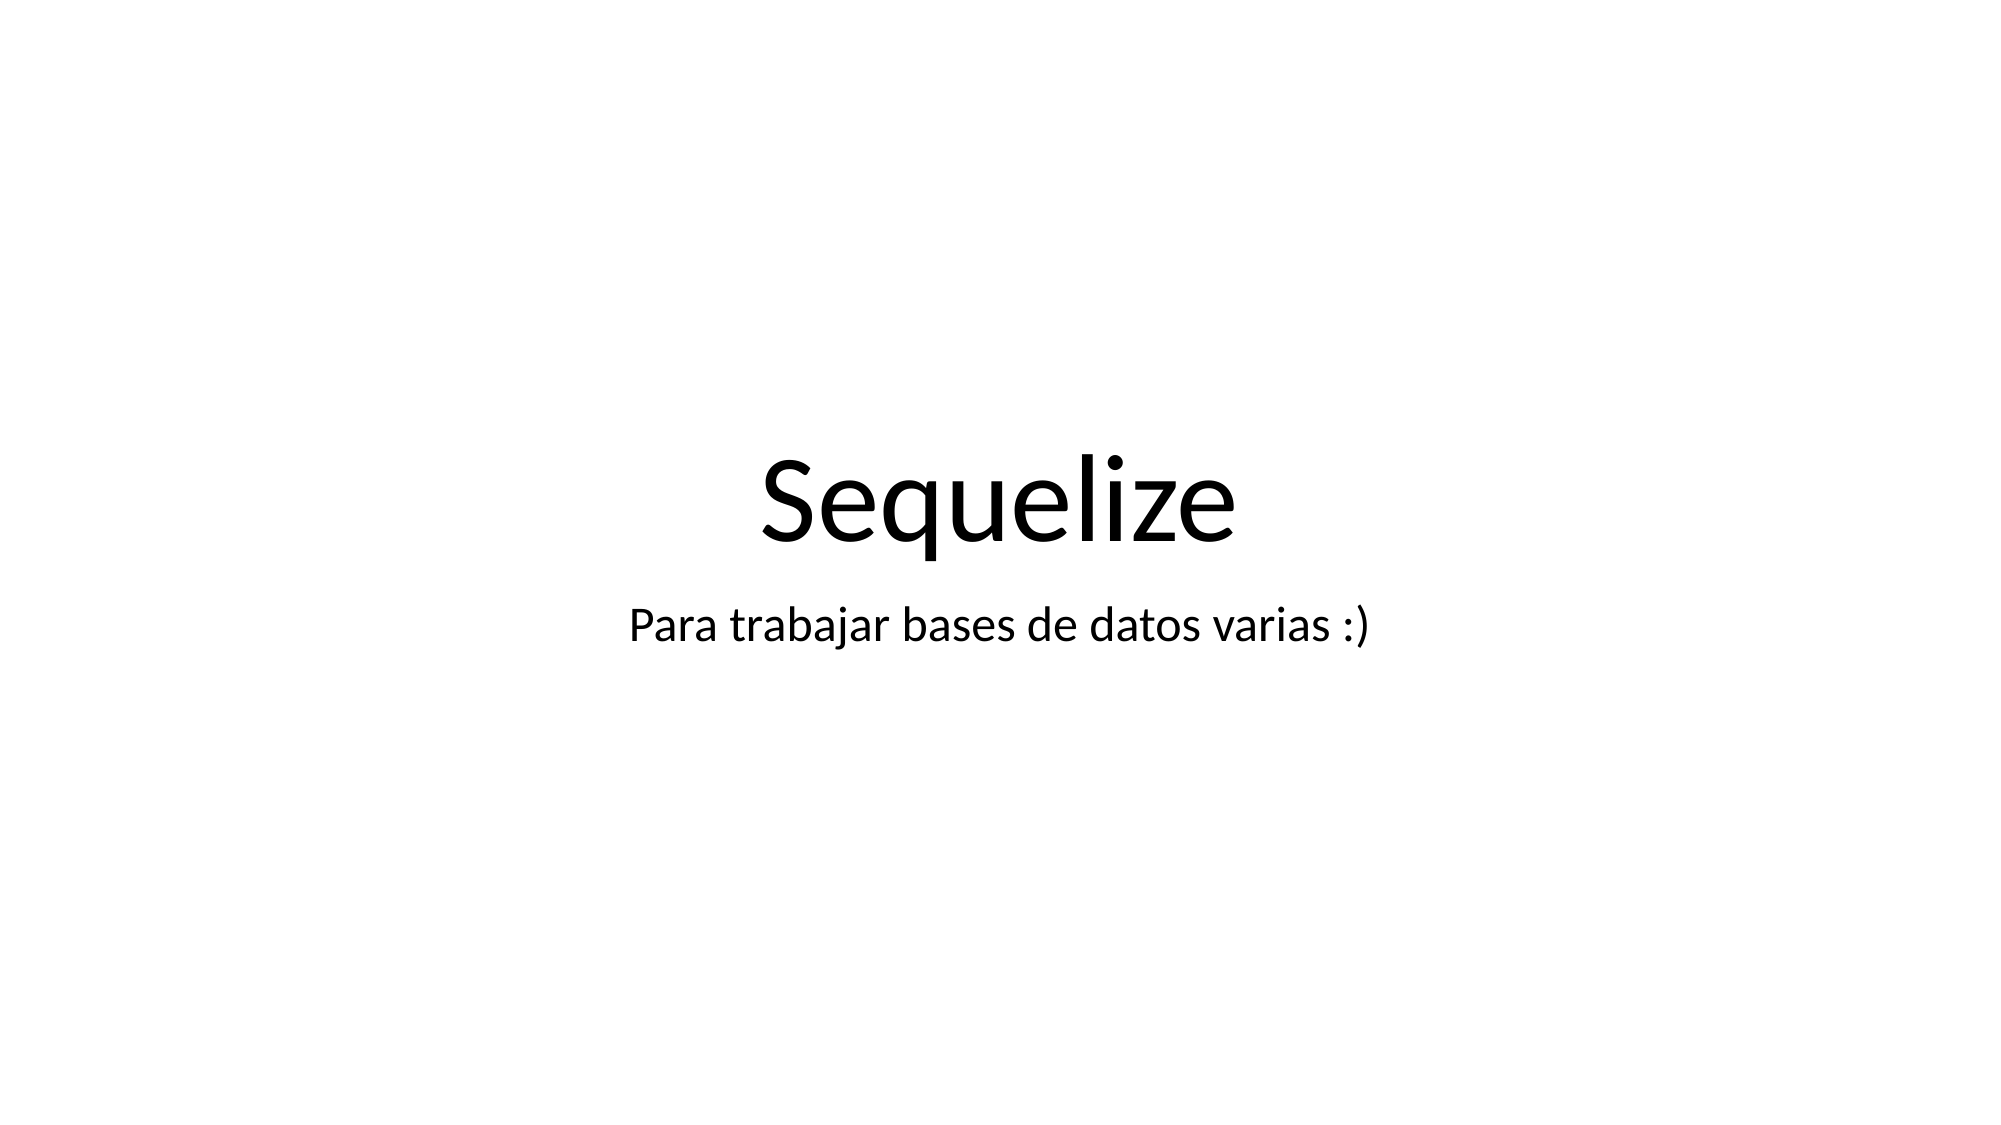

# Sequelize
Para trabajar bases de datos varias :)